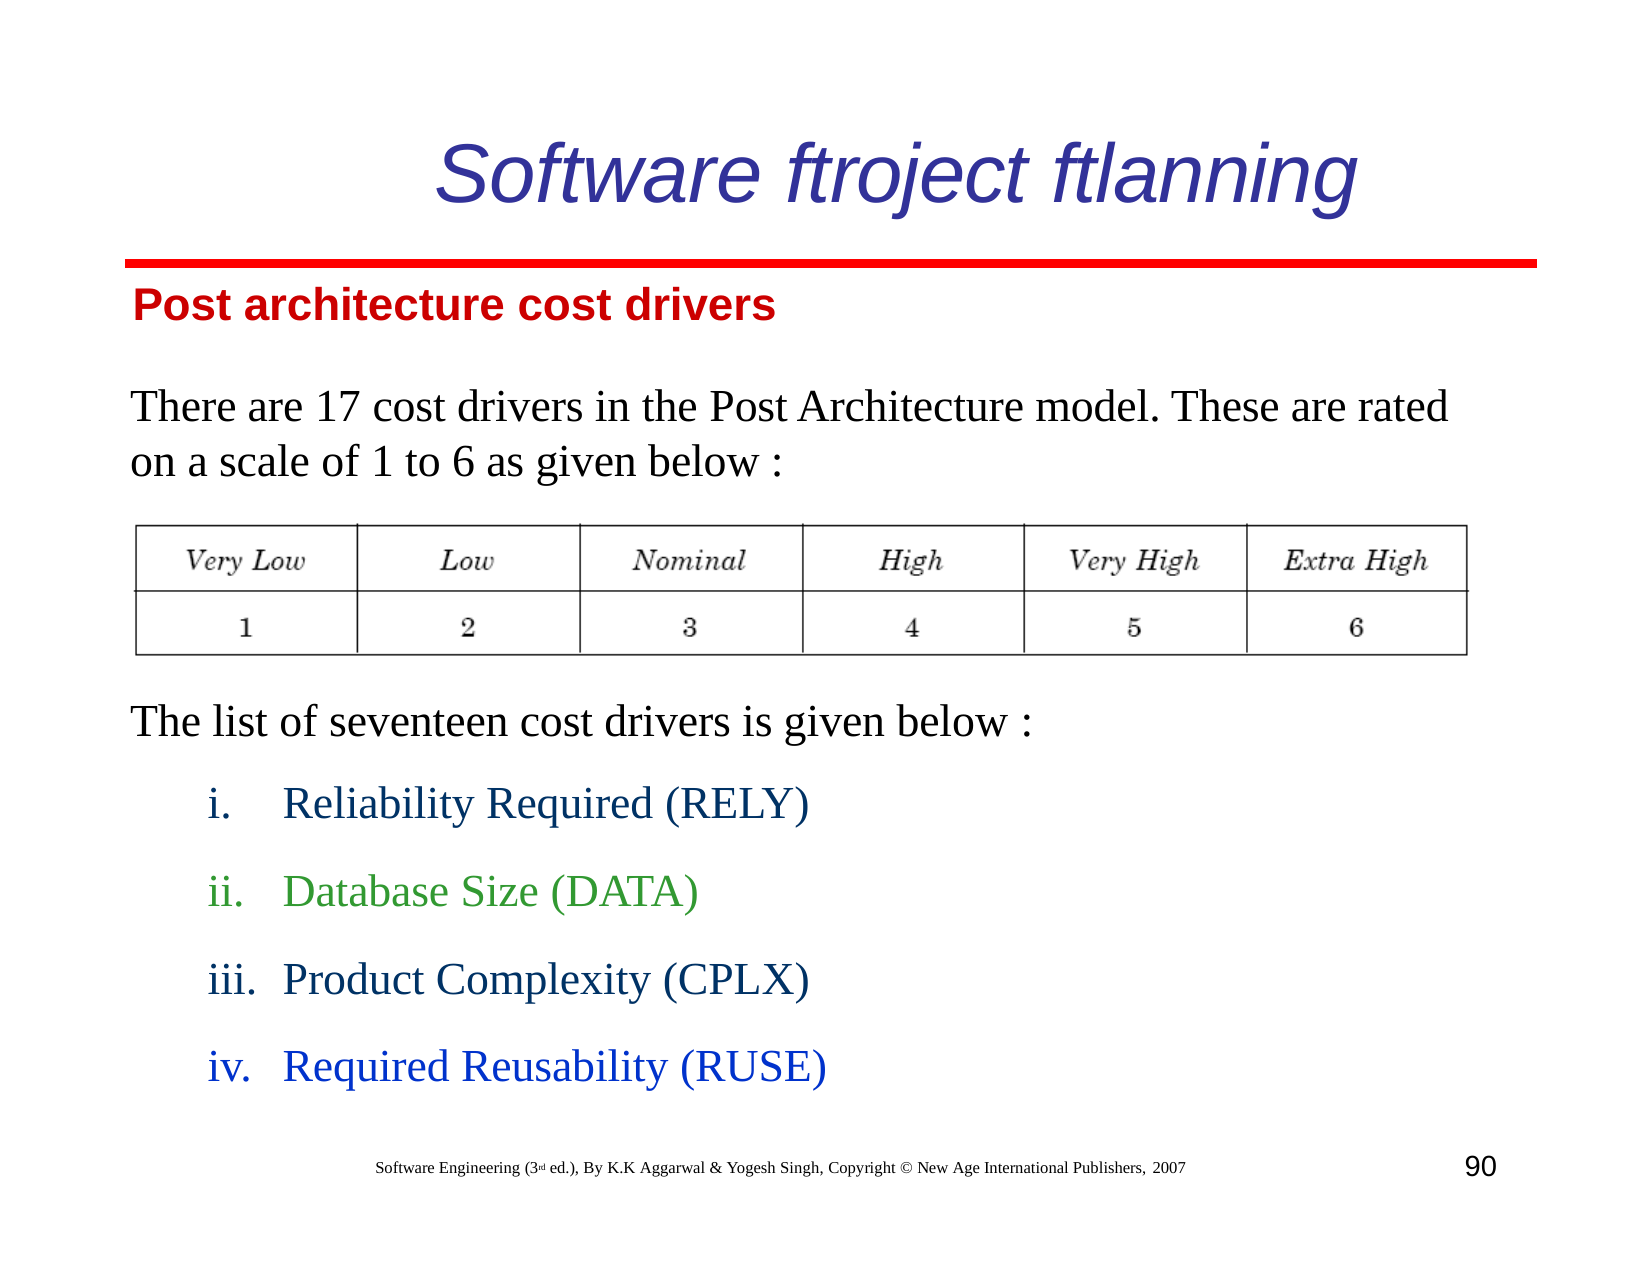

# Software ftroject ftlanning

Post architecture cost drivers

There are 17 cost drivers in the Post Architecture model. These are rated  on a scale of 1 to 6 as given below :

The list of seventeen cost drivers is given below :
Reliability Required (RELY)
Database Size (DATA)
Product Complexity (CPLX)
Required Reusability (RUSE)
90
Software Engineering (3rd  ed.), By K.K Aggarwal & Yogesh Singh, Copyright © New Age International Publishers, 2007